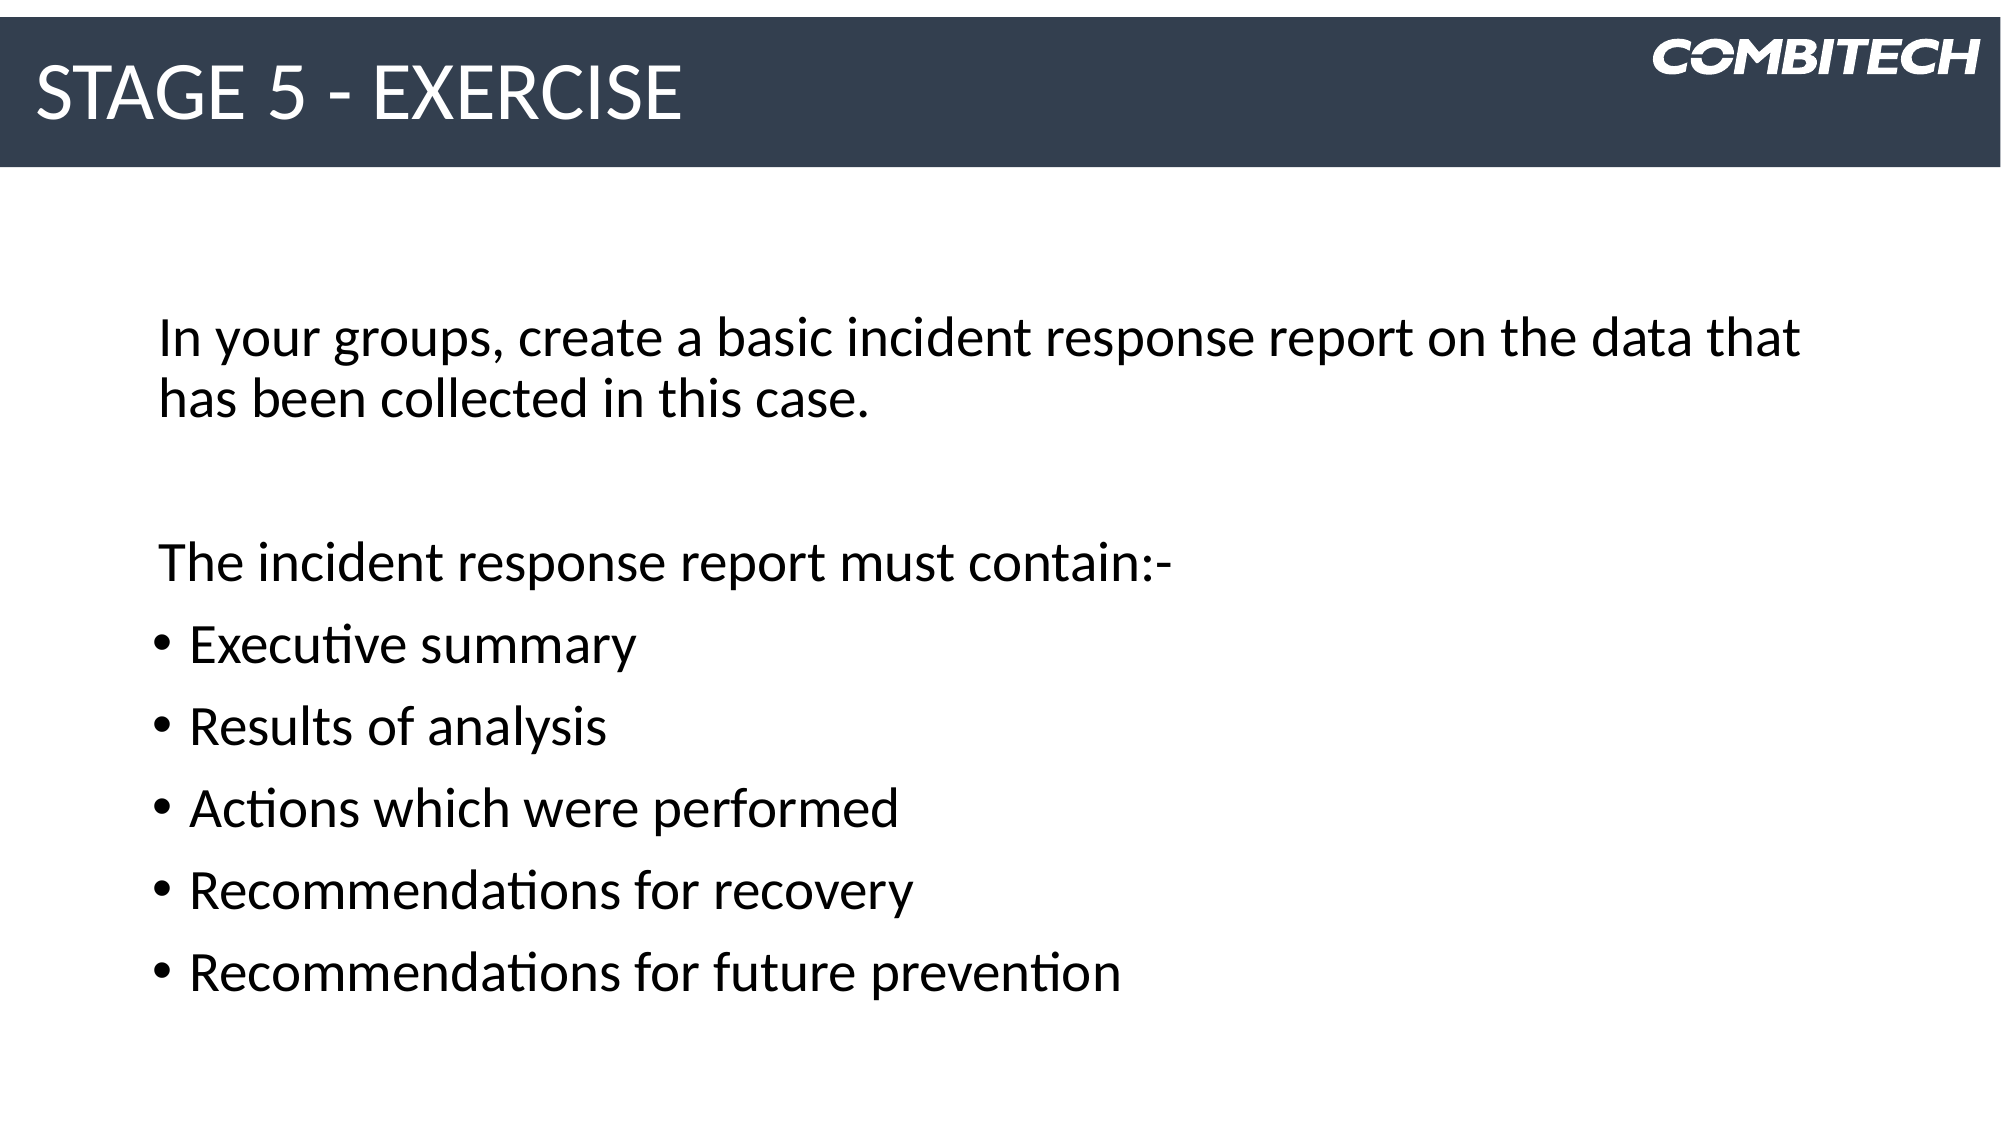

# Stage 5 - Exercise
In your groups, create a basic incident response report on the data that has been collected in this case.

The incident response report must contain:-
Executive summary
Results of analysis
Actions which were performed
Recommendations for recovery
Recommendations for future prevention